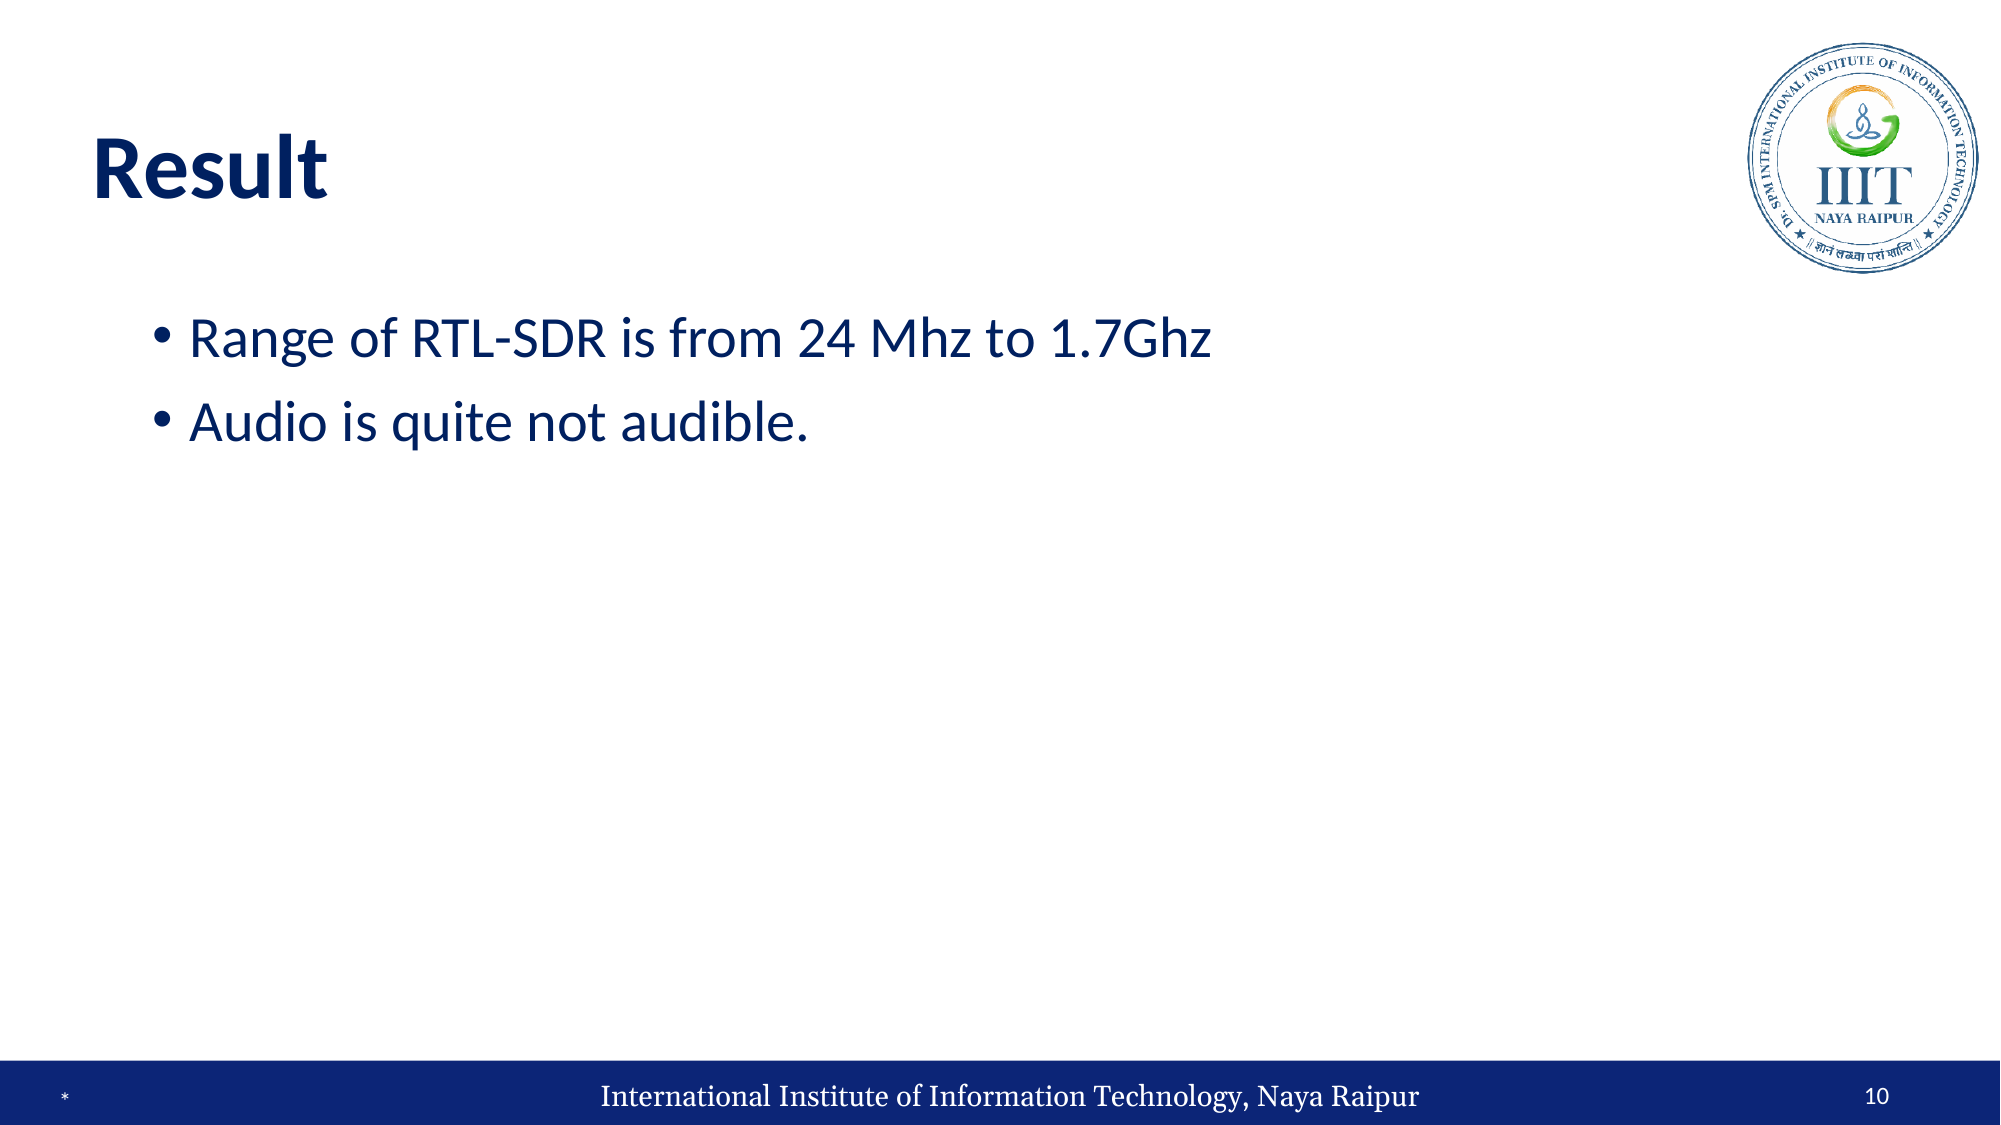

# Result
Range of RTL-SDR is from 24 Mhz to 1.7Ghz
Audio is quite not audible.

International Institute of Information Technology, Naya Raipur
10
*